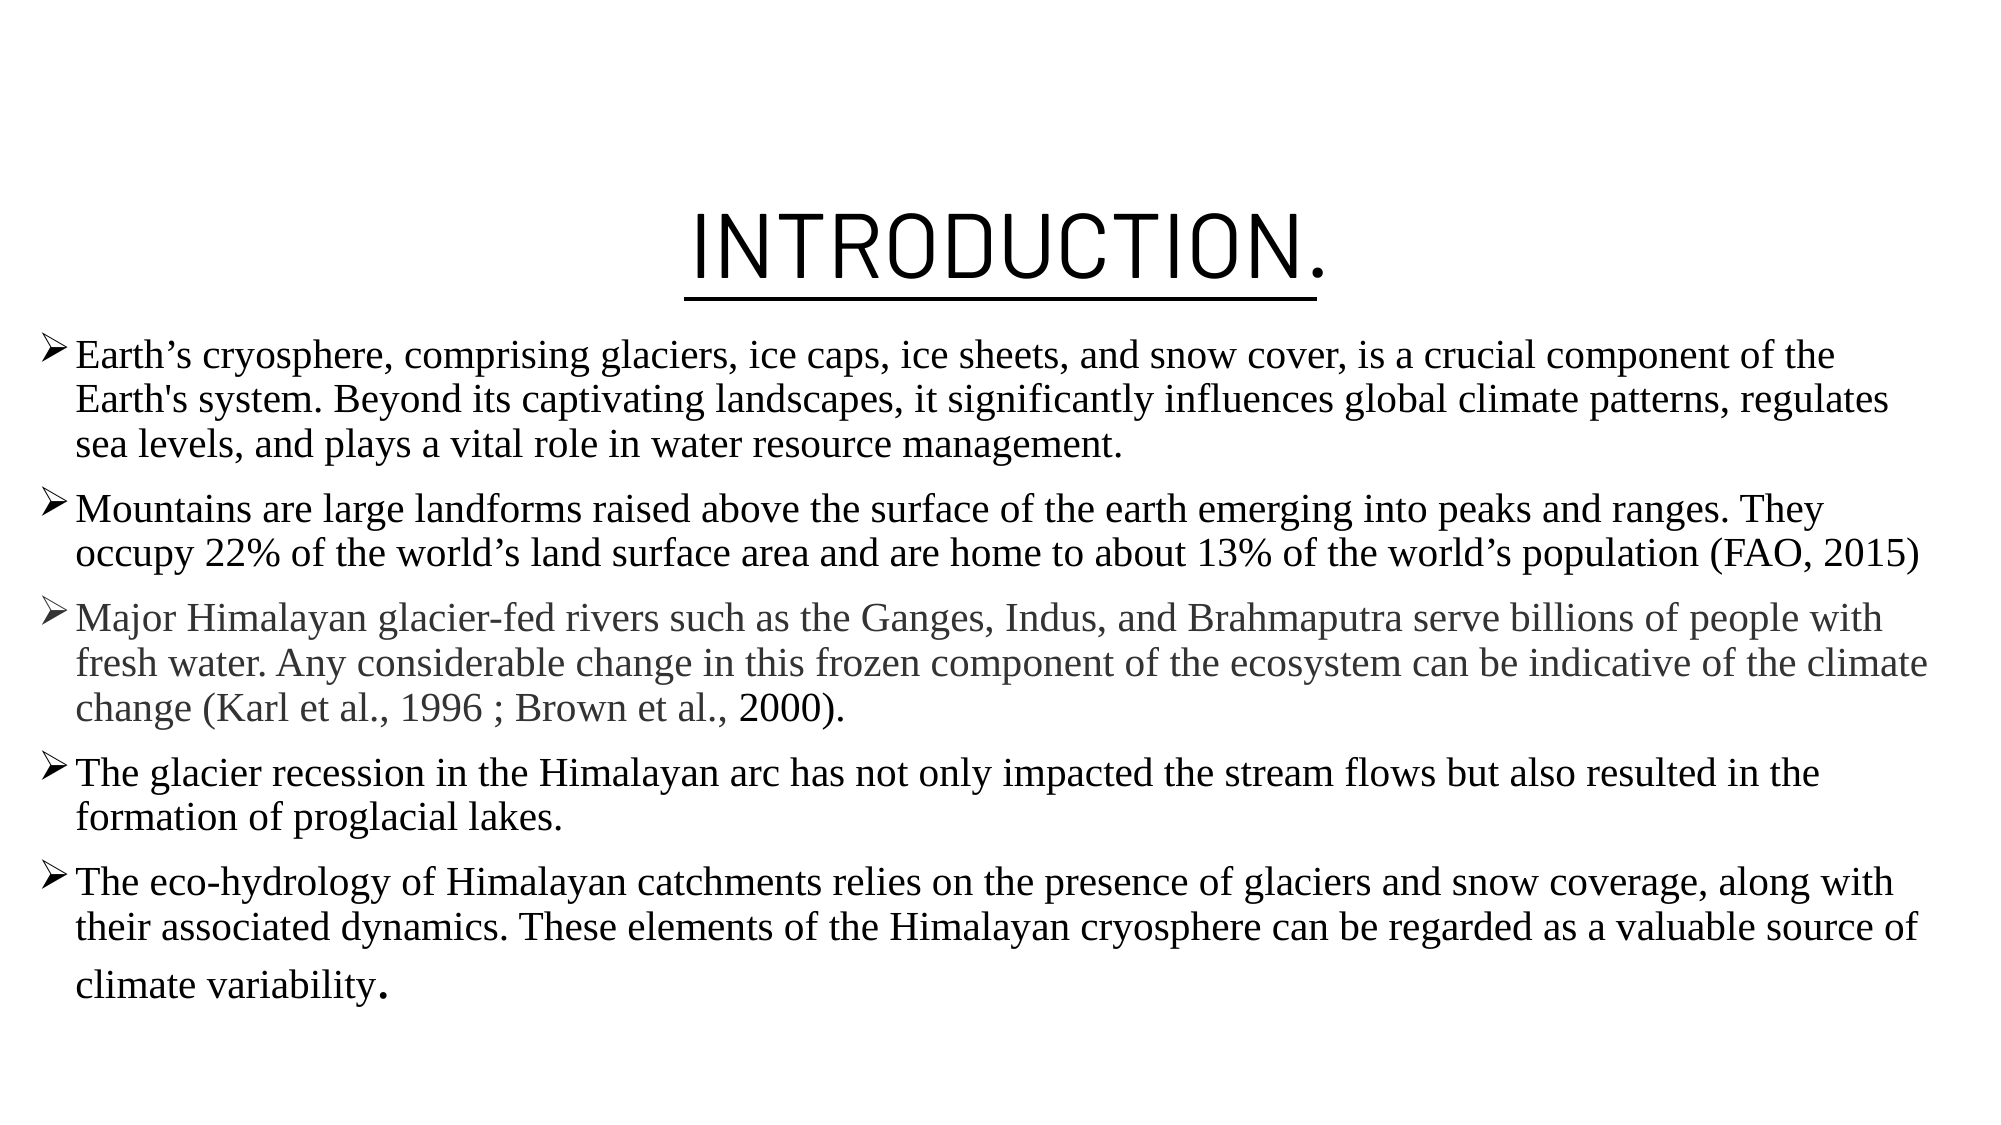

# INTRODUCTION.
Earth’s cryosphere, comprising glaciers, ice caps, ice sheets, and snow cover, is a crucial component of the Earth's system. Beyond its captivating landscapes, it significantly influences global climate patterns, regulates sea levels, and plays a vital role in water resource management.
Mountains are large landforms raised above the surface of the earth emerging into peaks and ranges. They occupy 22% of the world’s land surface area and are home to about 13% of the world’s population (FAO, 2015)
Major Himalayan glacier-fed rivers such as the Ganges, Indus, and Brahmaputra serve billions of people with fresh water. Any considerable change in this frozen component of the ecosystem can be indicative of the climate change (Karl et al., 1996 ; Brown et al., 2000).
The glacier recession in the Himalayan arc has not only impacted the stream flows but also resulted in the formation of proglacial lakes.
The eco-hydrology of Himalayan catchments relies on the presence of glaciers and snow coverage, along with their associated dynamics. These elements of the Himalayan cryosphere can be regarded as a valuable source of climate variability.